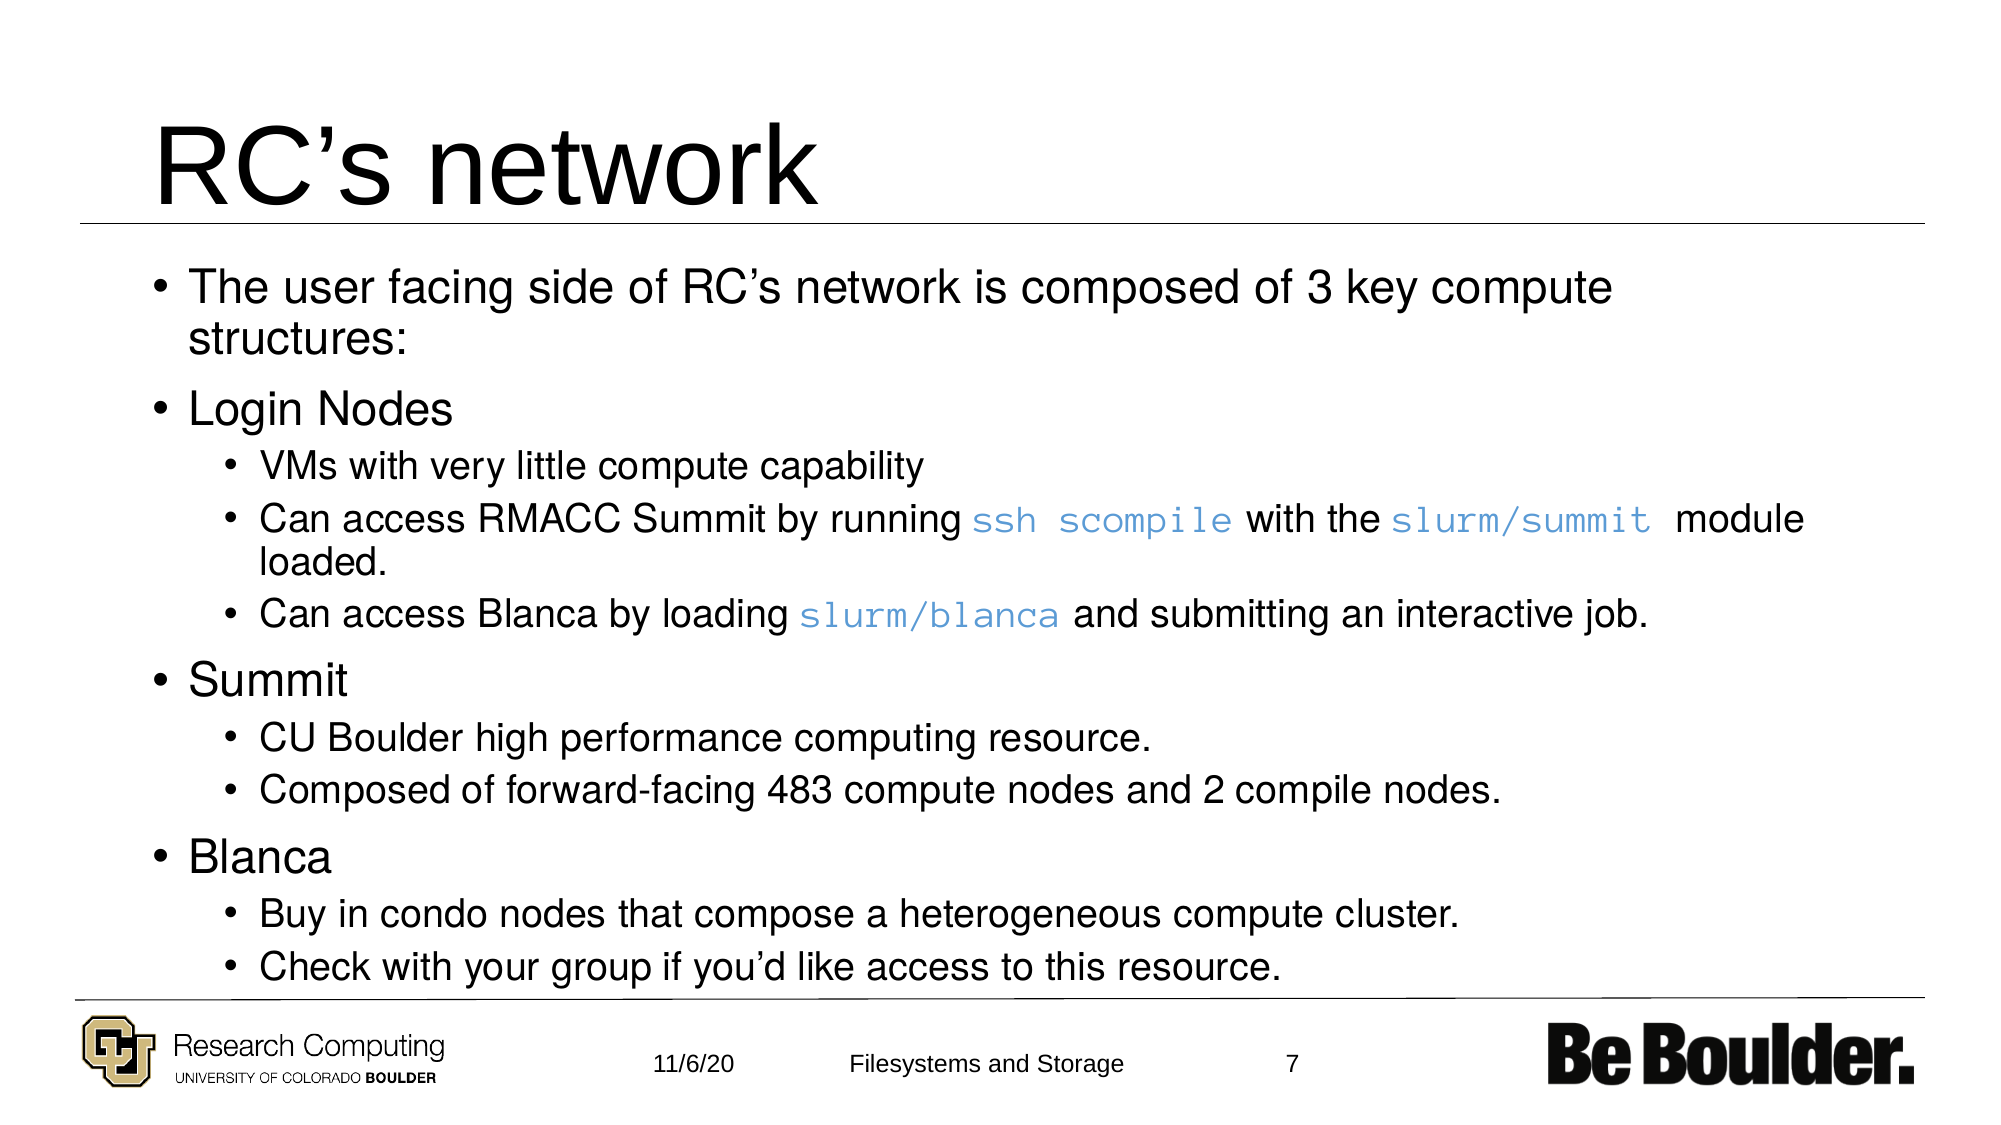

# RC’s network
The user facing side of RC’s network is composed of 3 key compute structures:
Login Nodes
VMs with very little compute capability
Can access RMACC Summit by running ssh scompile with the slurm/summit module loaded.
Can access Blanca by loading slurm/blanca and submitting an interactive job.
Summit
CU Boulder high performance computing resource.
Composed of forward-facing 483 compute nodes and 2 compile nodes.
Blanca
Buy in condo nodes that compose a heterogeneous compute cluster.
Check with your group if you’d like access to this resource.

11/6/20
7
Filesystems and Storage